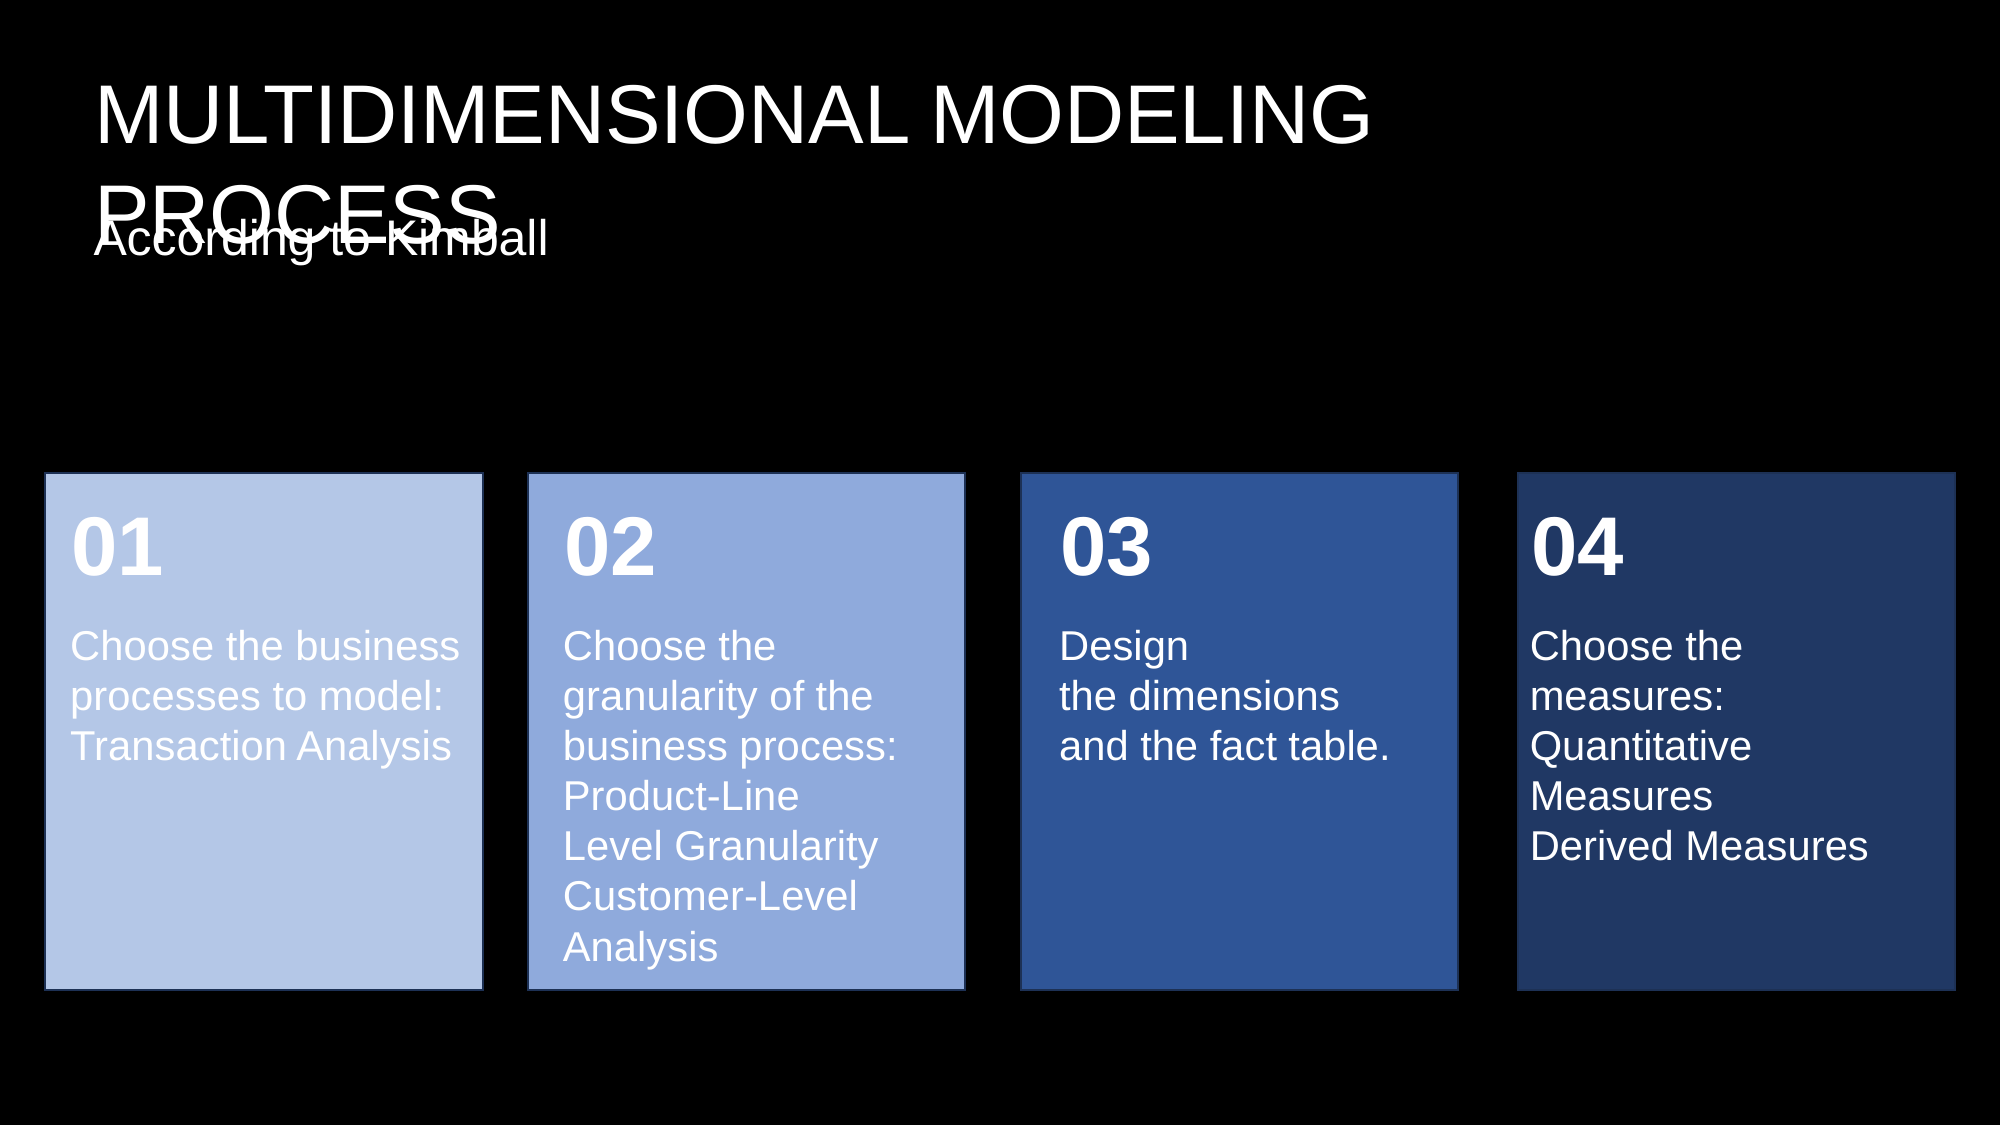

MULTIDIMENSIONAL MODELING PROCESS
According to Kimball

03
Design the dimensions and the fact table.

01
Choose the business processes to model:
Transaction Analysis
02
Choose the granularity of the business process:
Product-Line Level Granularity
Customer-Level Analysis
04
Choose the measures:
Quantitative Measures
Derived Measures